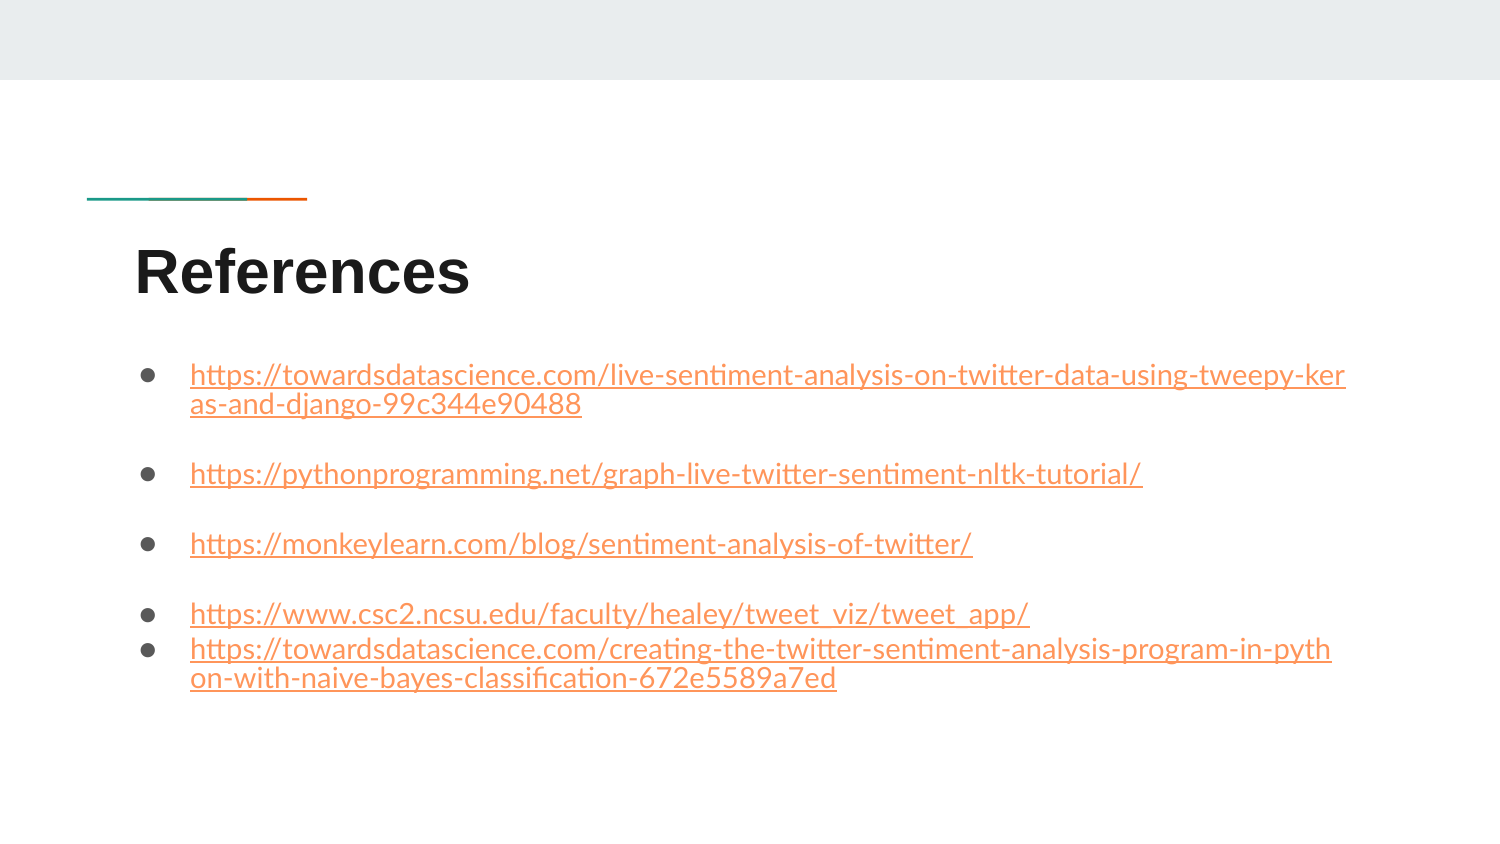

# References
https://towardsdatascience.com/live-sentiment-analysis-on-twitter-data-using-tweepy-keras-and-django-99c344e90488
https://pythonprogramming.net/graph-live-twitter-sentiment-nltk-tutorial/
https://monkeylearn.com/blog/sentiment-analysis-of-twitter/
https://www.csc2.ncsu.edu/faculty/healey/tweet_viz/tweet_app/
https://towardsdatascience.com/creating-the-twitter-sentiment-analysis-program-in-python-with-naive-bayes-classification-672e5589a7ed